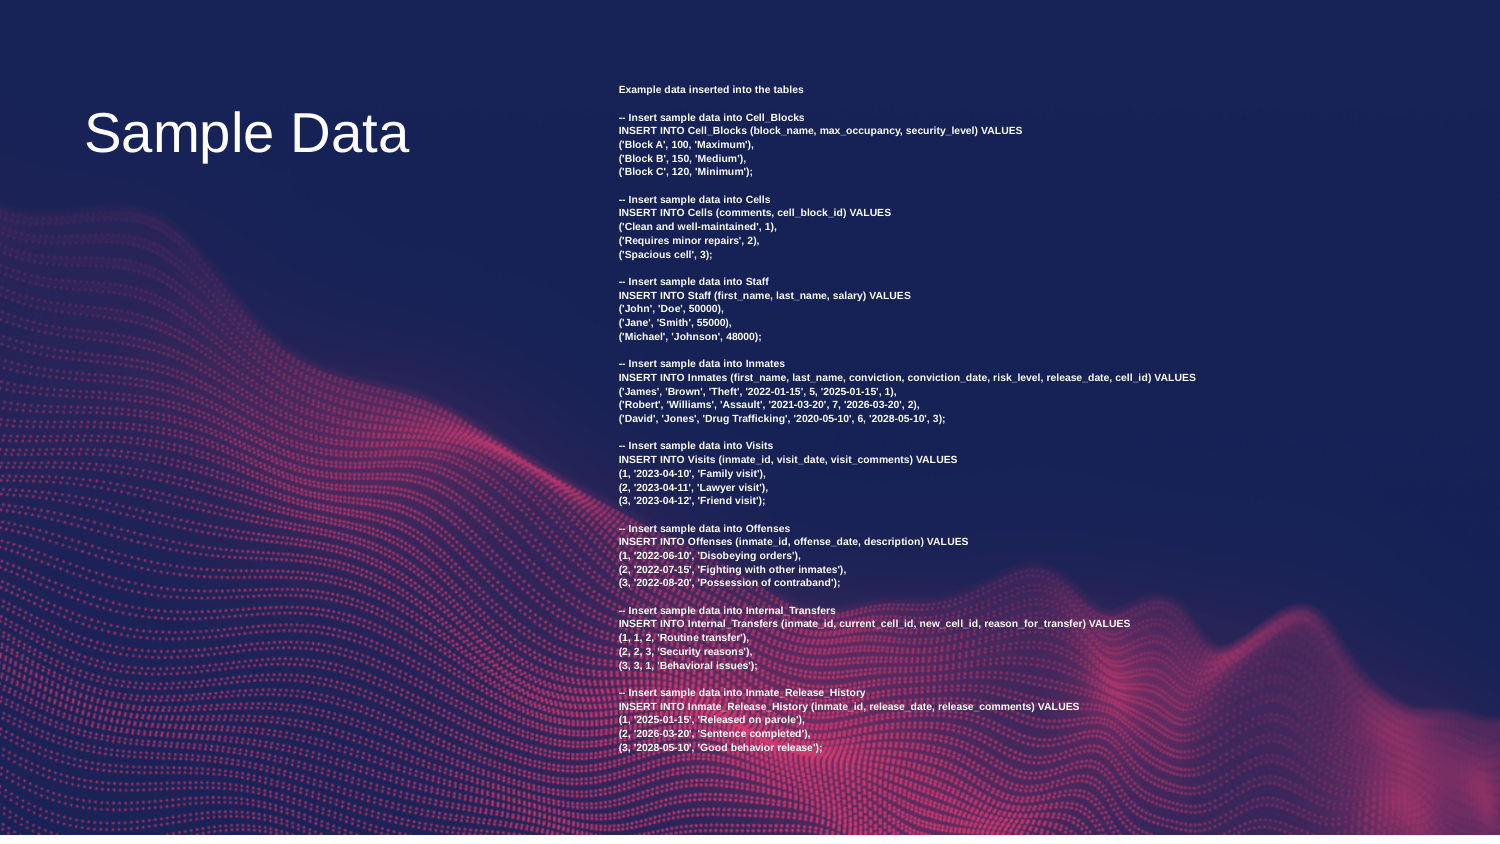

Example data inserted into the tables

-- Insert sample data into Cell_Blocks
INSERT INTO Cell_Blocks (block_name, max_occupancy, security_level) VALUES
('Block A', 100, 'Maximum'),
('Block B', 150, 'Medium'),
('Block C', 120, 'Minimum');

-- Insert sample data into Cells
INSERT INTO Cells (comments, cell_block_id) VALUES
('Clean and well-maintained', 1),
('Requires minor repairs', 2),
('Spacious cell', 3);

-- Insert sample data into Staff
INSERT INTO Staff (first_name, last_name, salary) VALUES
('John', 'Doe', 50000),
('Jane', 'Smith', 55000),
('Michael', 'Johnson', 48000);

-- Insert sample data into Inmates
INSERT INTO Inmates (first_name, last_name, conviction, conviction_date, risk_level, release_date, cell_id) VALUES
('James', 'Brown', 'Theft', '2022-01-15', 5, '2025-01-15', 1),
('Robert', 'Williams', 'Assault', '2021-03-20', 7, '2026-03-20', 2),
('David', 'Jones', 'Drug Trafficking', '2020-05-10', 6, '2028-05-10', 3);

-- Insert sample data into Visits
INSERT INTO Visits (inmate_id, visit_date, visit_comments) VALUES
(1, '2023-04-10', 'Family visit'),
(2, '2023-04-11', 'Lawyer visit'),
(3, '2023-04-12', 'Friend visit');

-- Insert sample data into Offenses
INSERT INTO Offenses (inmate_id, offense_date, description) VALUES
(1, '2022-06-10', 'Disobeying orders'),
(2, '2022-07-15', 'Fighting with other inmates'),
(3, '2022-08-20', 'Possession of contraband');

-- Insert sample data into Internal_Transfers
INSERT INTO Internal_Transfers (inmate_id, current_cell_id, new_cell_id, reason_for_transfer) VALUES
(1, 1, 2, 'Routine transfer'),
(2, 2, 3, 'Security reasons'),
(3, 3, 1, 'Behavioral issues');

-- Insert sample data into Inmate_Release_History
INSERT INTO Inmate_Release_History (inmate_id, release_date, release_comments) VALUES
(1, '2025-01-15', 'Released on parole'),
(2, '2026-03-20', 'Sentence completed'),
(3, '2028-05-10', 'Good behavior release');
Sample Data